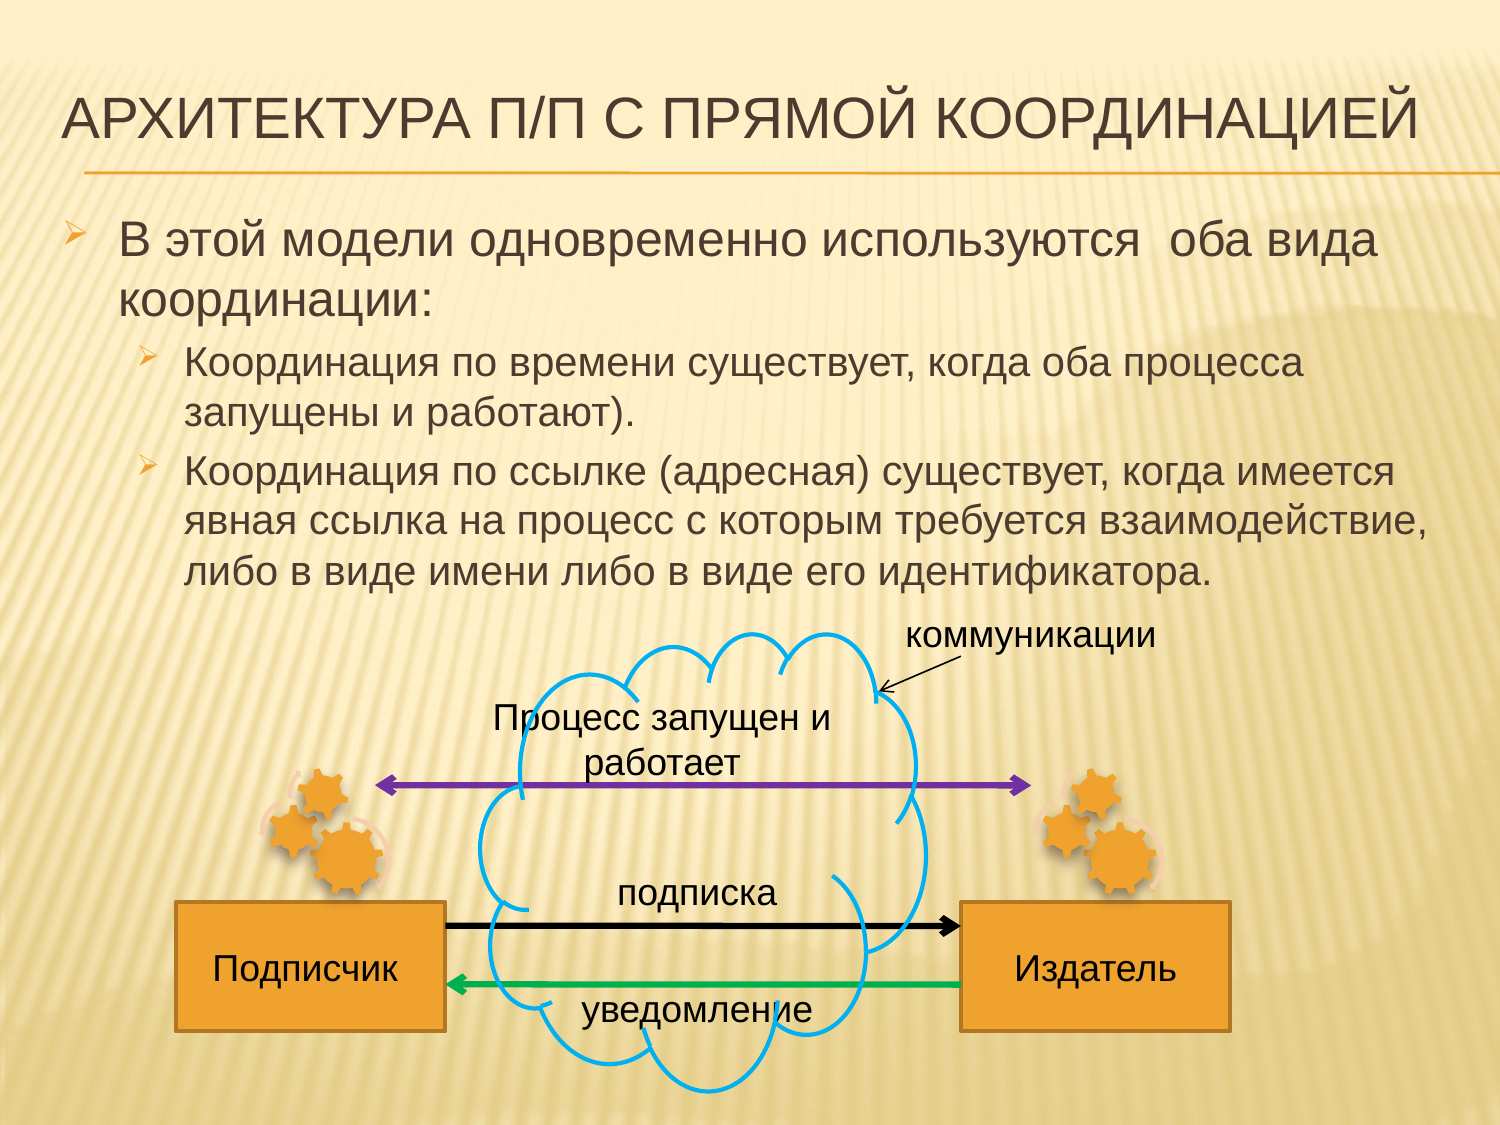

# Архитектура п/п с прямой координацией
В этой модели одновременно используются  оба вида координации:
Координация по времени существует, когда оба процесса запущены и работают).
Координация по ссылке (адресная) существует, когда имеется явная ссылка на процесс с которым требуется взаимодействие, либо в виде имени либо в виде его идентификатора.
коммуникации

Процесс запущен и работает

подписка
Подписчик
Издатель
уведомление